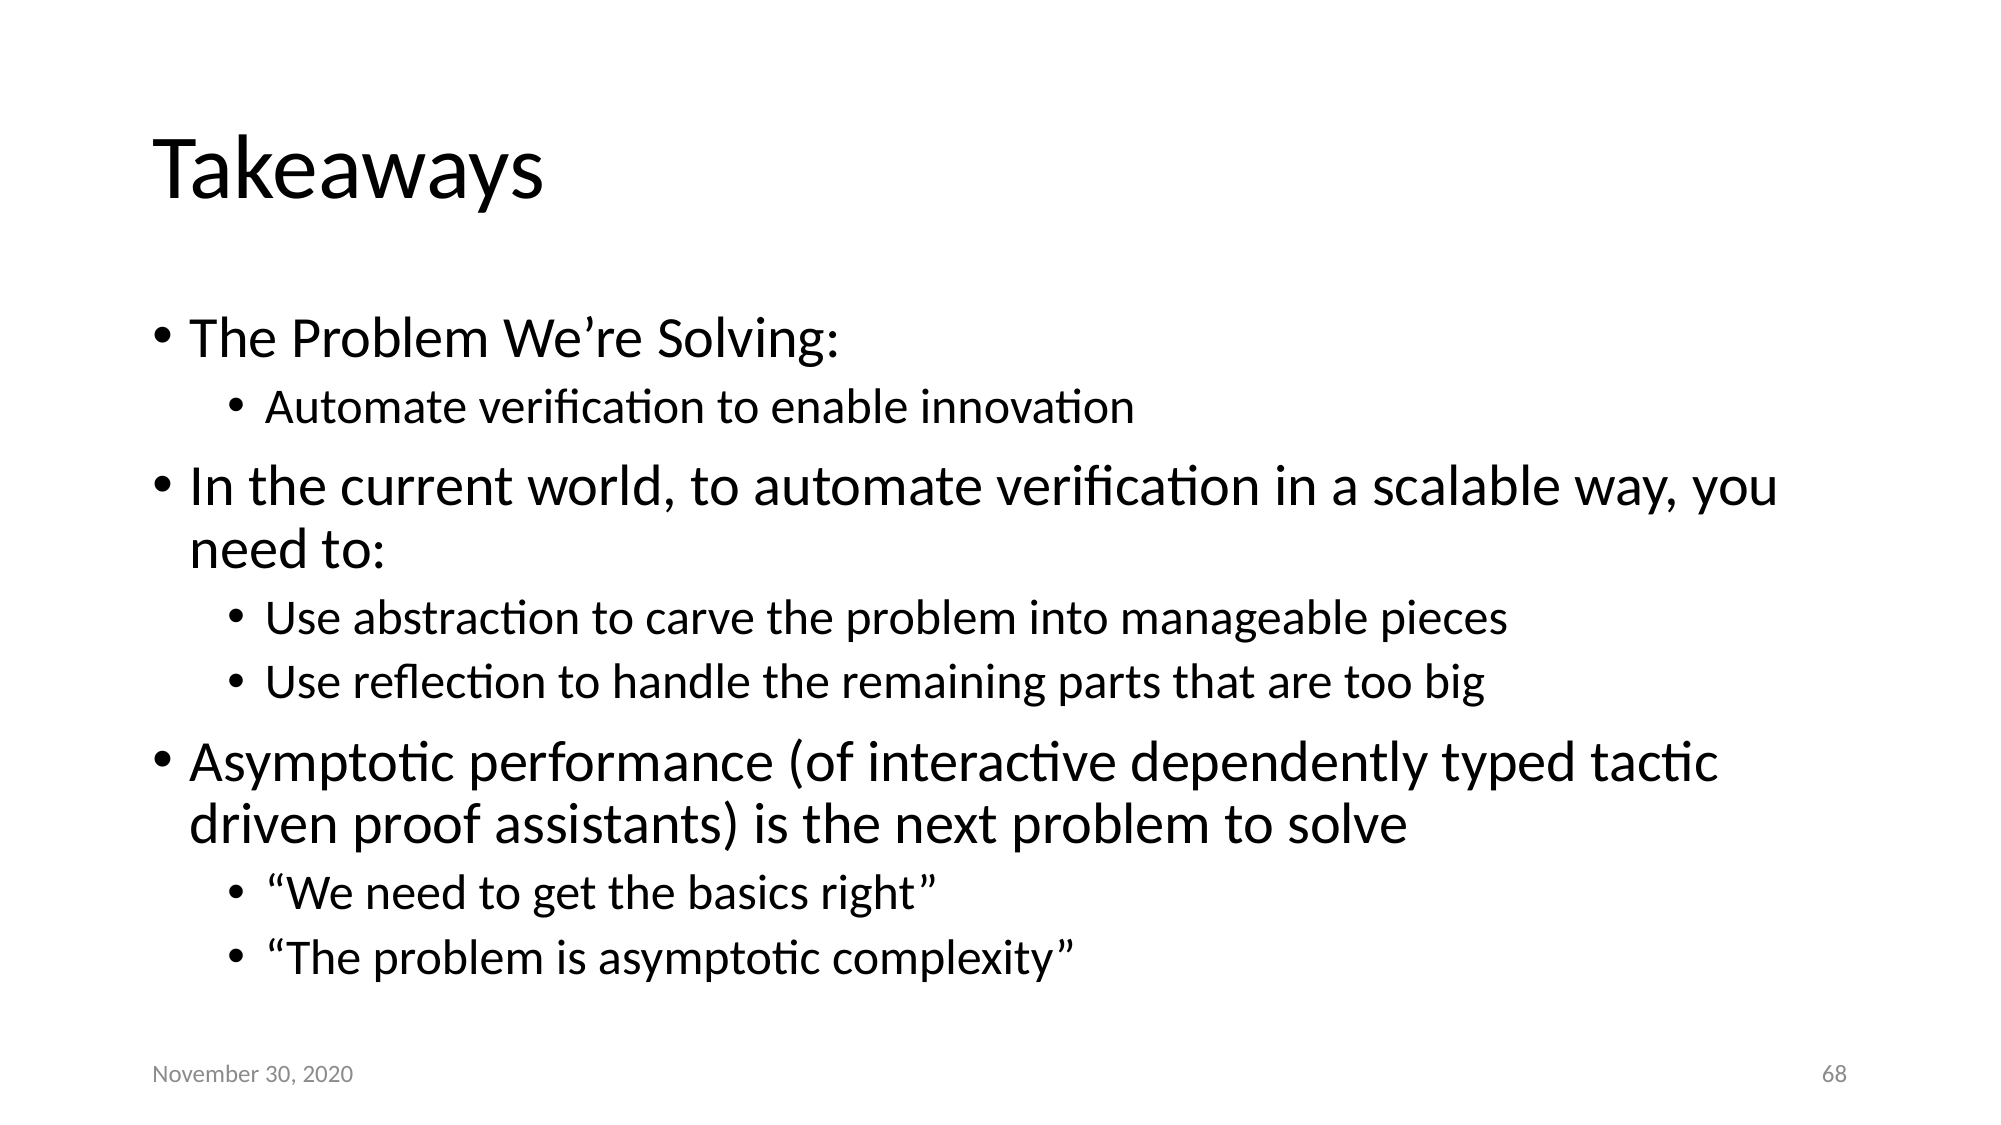

# Takeaways
The Problem We’re Solving:
Automate verification to enable innovation
In the current world, to automate verification in a scalable way, you need to:
Use abstraction to carve the problem into manageable pieces
Use reflection to handle the remaining parts that are too big
Asymptotic performance (of interactive dependently typed tactic driven proof assistants) is the next problem to solve
“We need to get the basics right”
“The problem is asymptotic complexity”

November 30, 2020
68